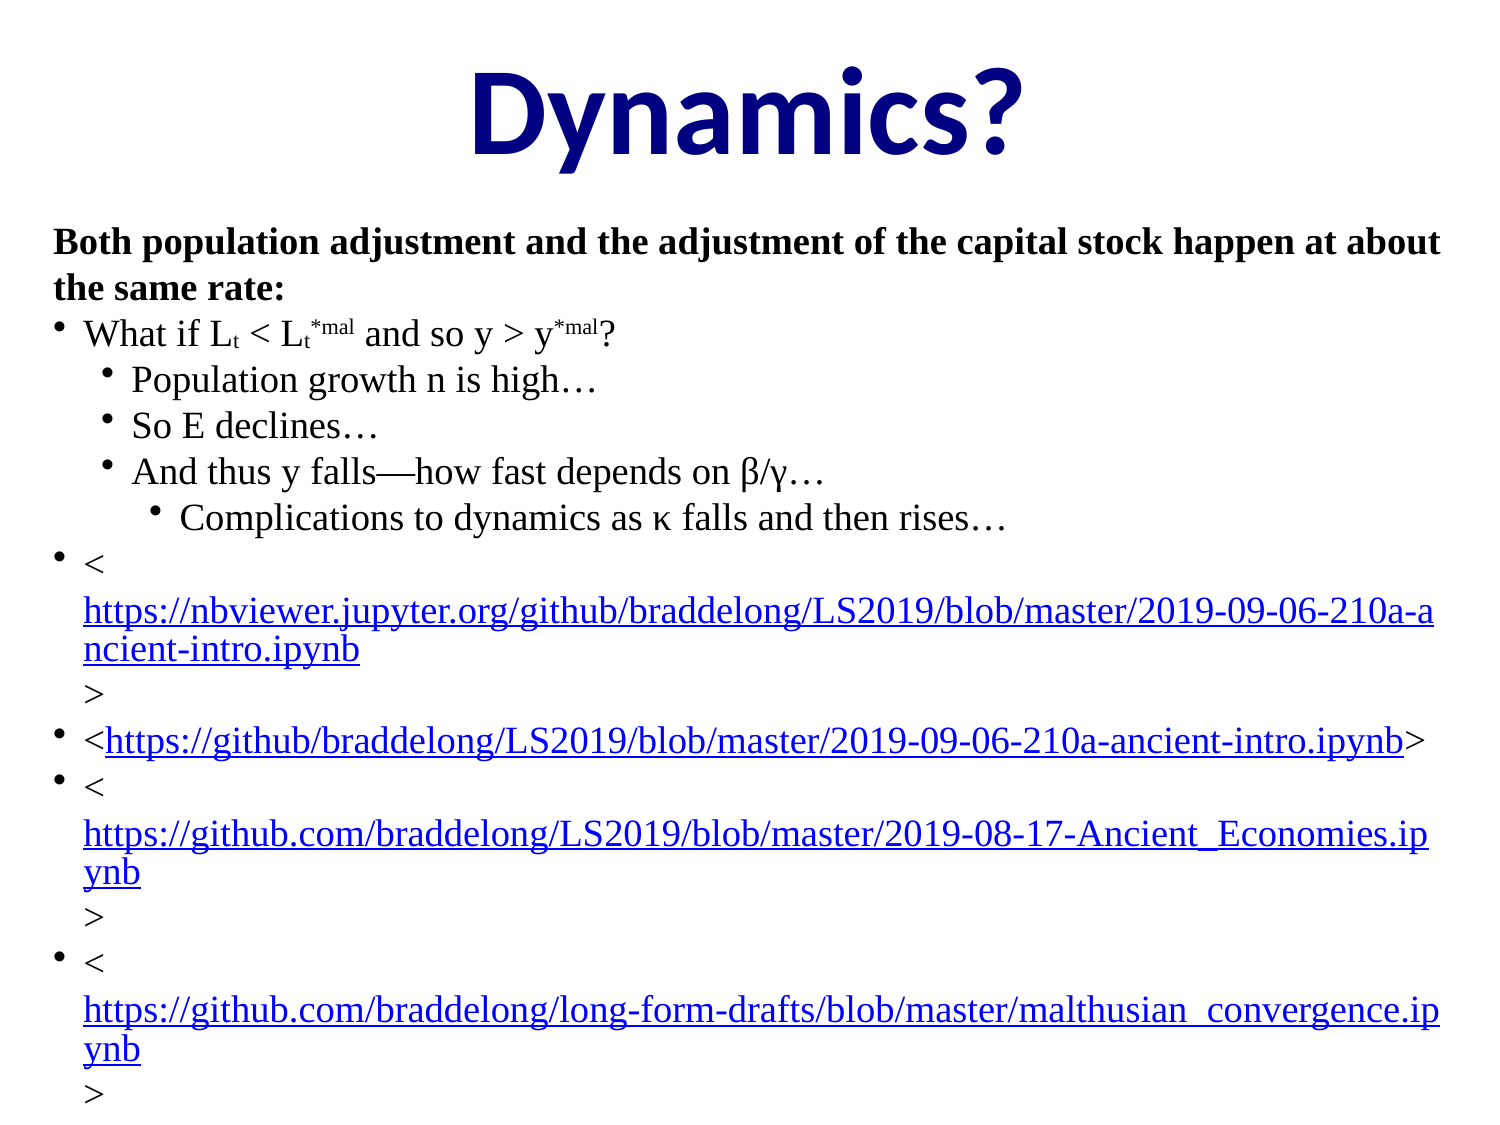

Dynamics?
Both population adjustment and the adjustment of the capital stock happen at about the same rate:
What if Lt < Lt*mal and so y > y*mal?
Population growth n is high…
So E declines…
And thus y falls—how fast depends on β/γ…
Complications to dynamics as κ falls and then rises…
<https://nbviewer.jupyter.org/github/braddelong/LS2019/blob/master/2019-09-06-210a-ancient-intro.ipynb>
<https://github/braddelong/LS2019/blob/master/2019-09-06-210a-ancient-intro.ipynb>
<https://github.com/braddelong/LS2019/blob/master/2019-08-17-Ancient_Economies.ipynb>
<https://github.com/braddelong/long-form-drafts/blob/master/malthusian_convergence.ipynb>